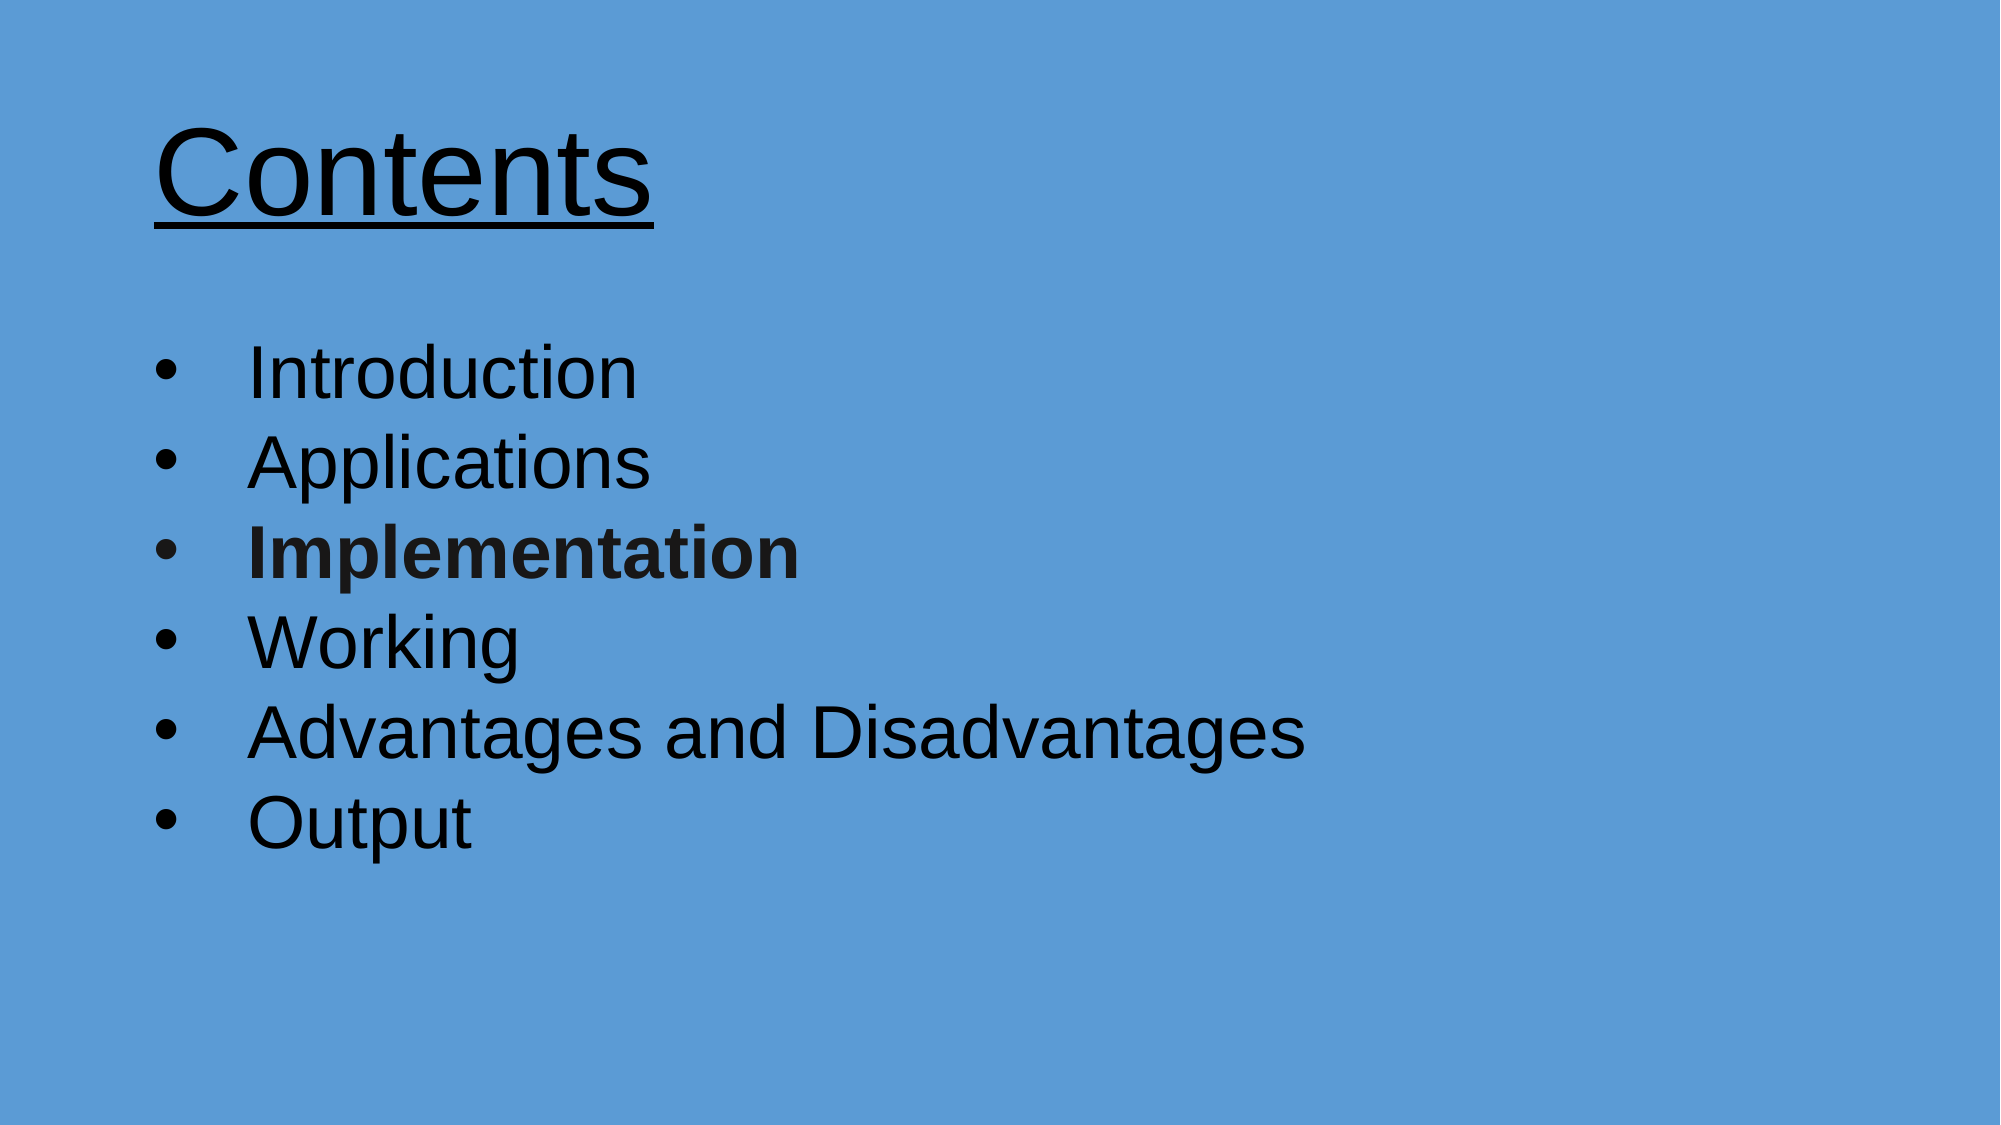

Contents
Introduction
Applications
Implementation
Working
Advantages and Disadvantages
Output